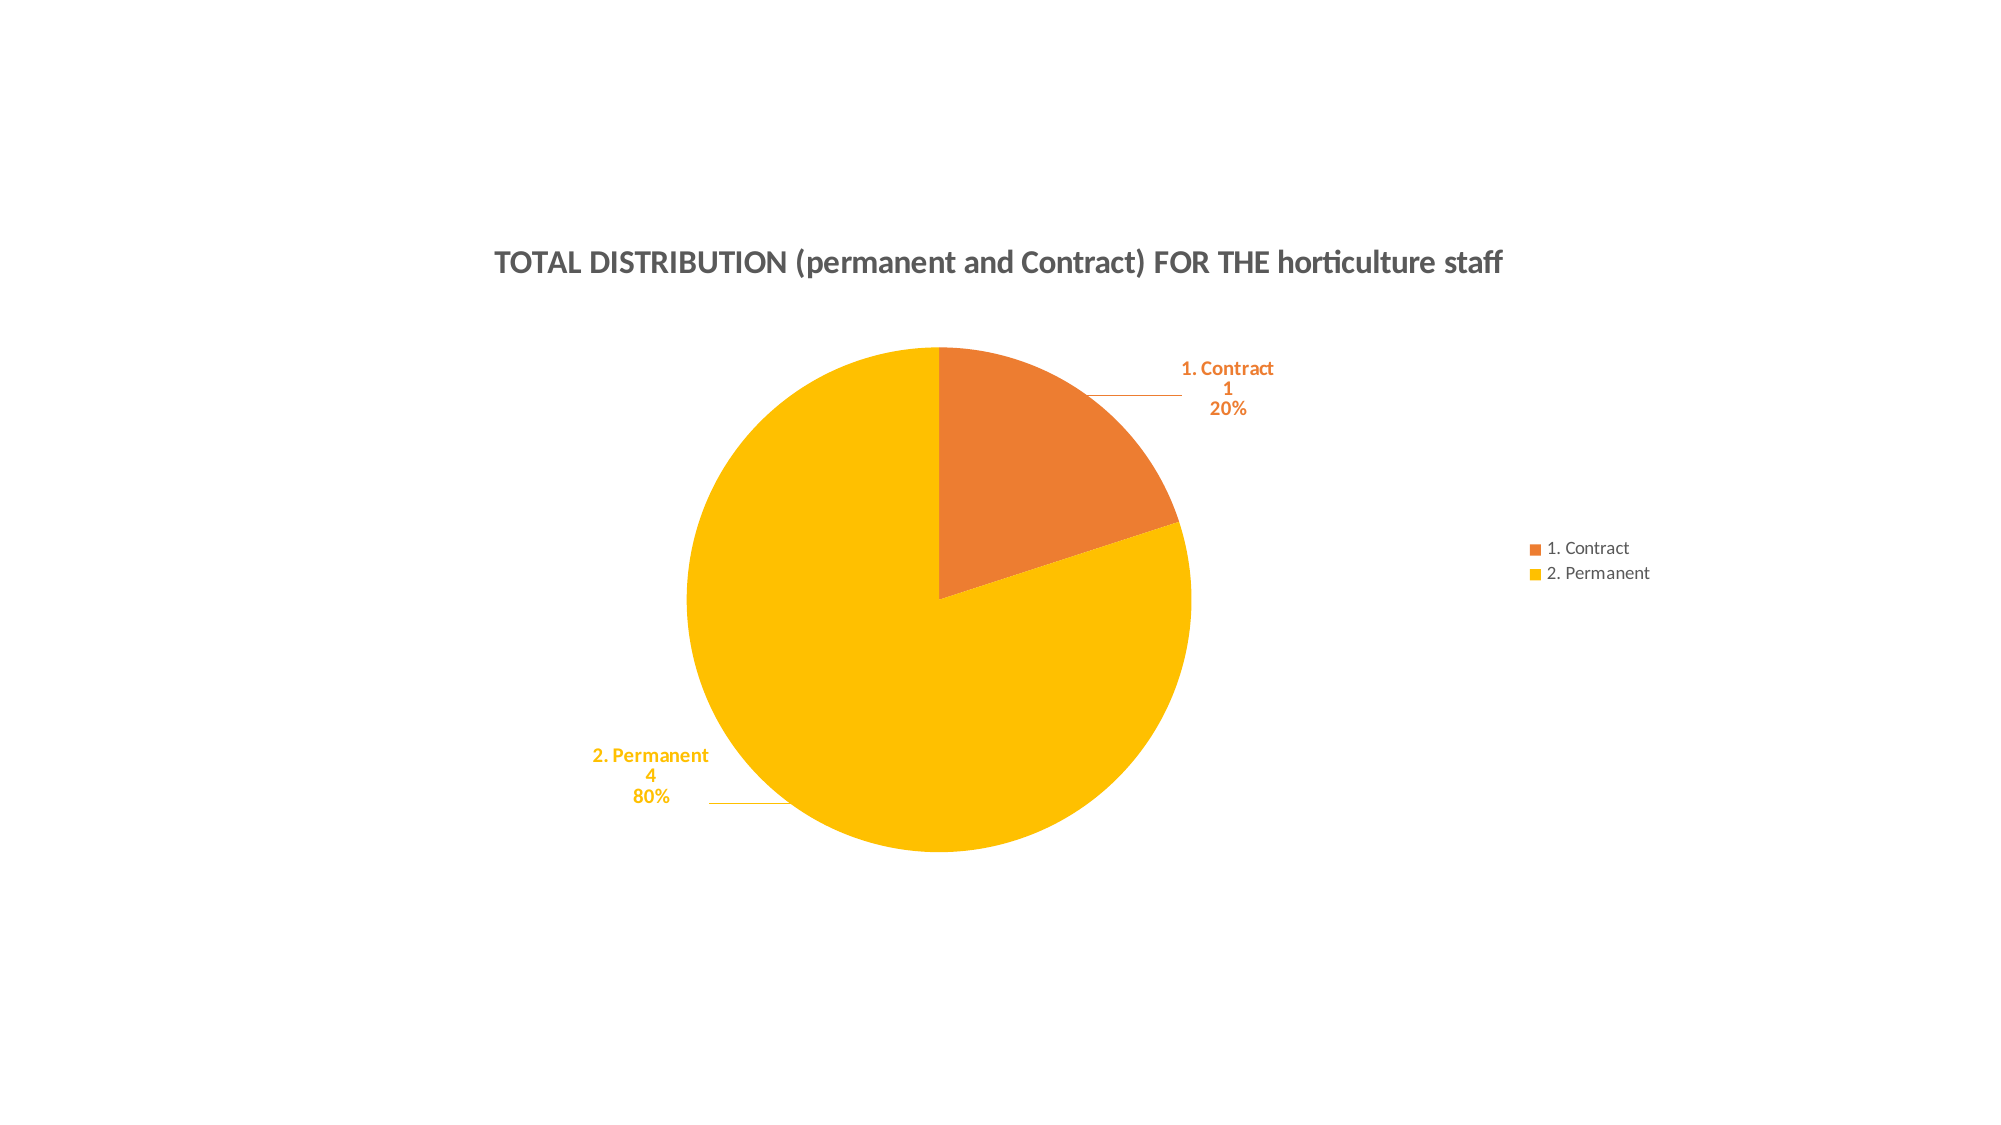

### Chart: TOTAL DISTRIBUTION (permanent and Contract) FOR THE horticulture staff

| Category | Total |
|---|---|
| 1. Contract | 1.0 |
| 2. Permanent | 4.0 |